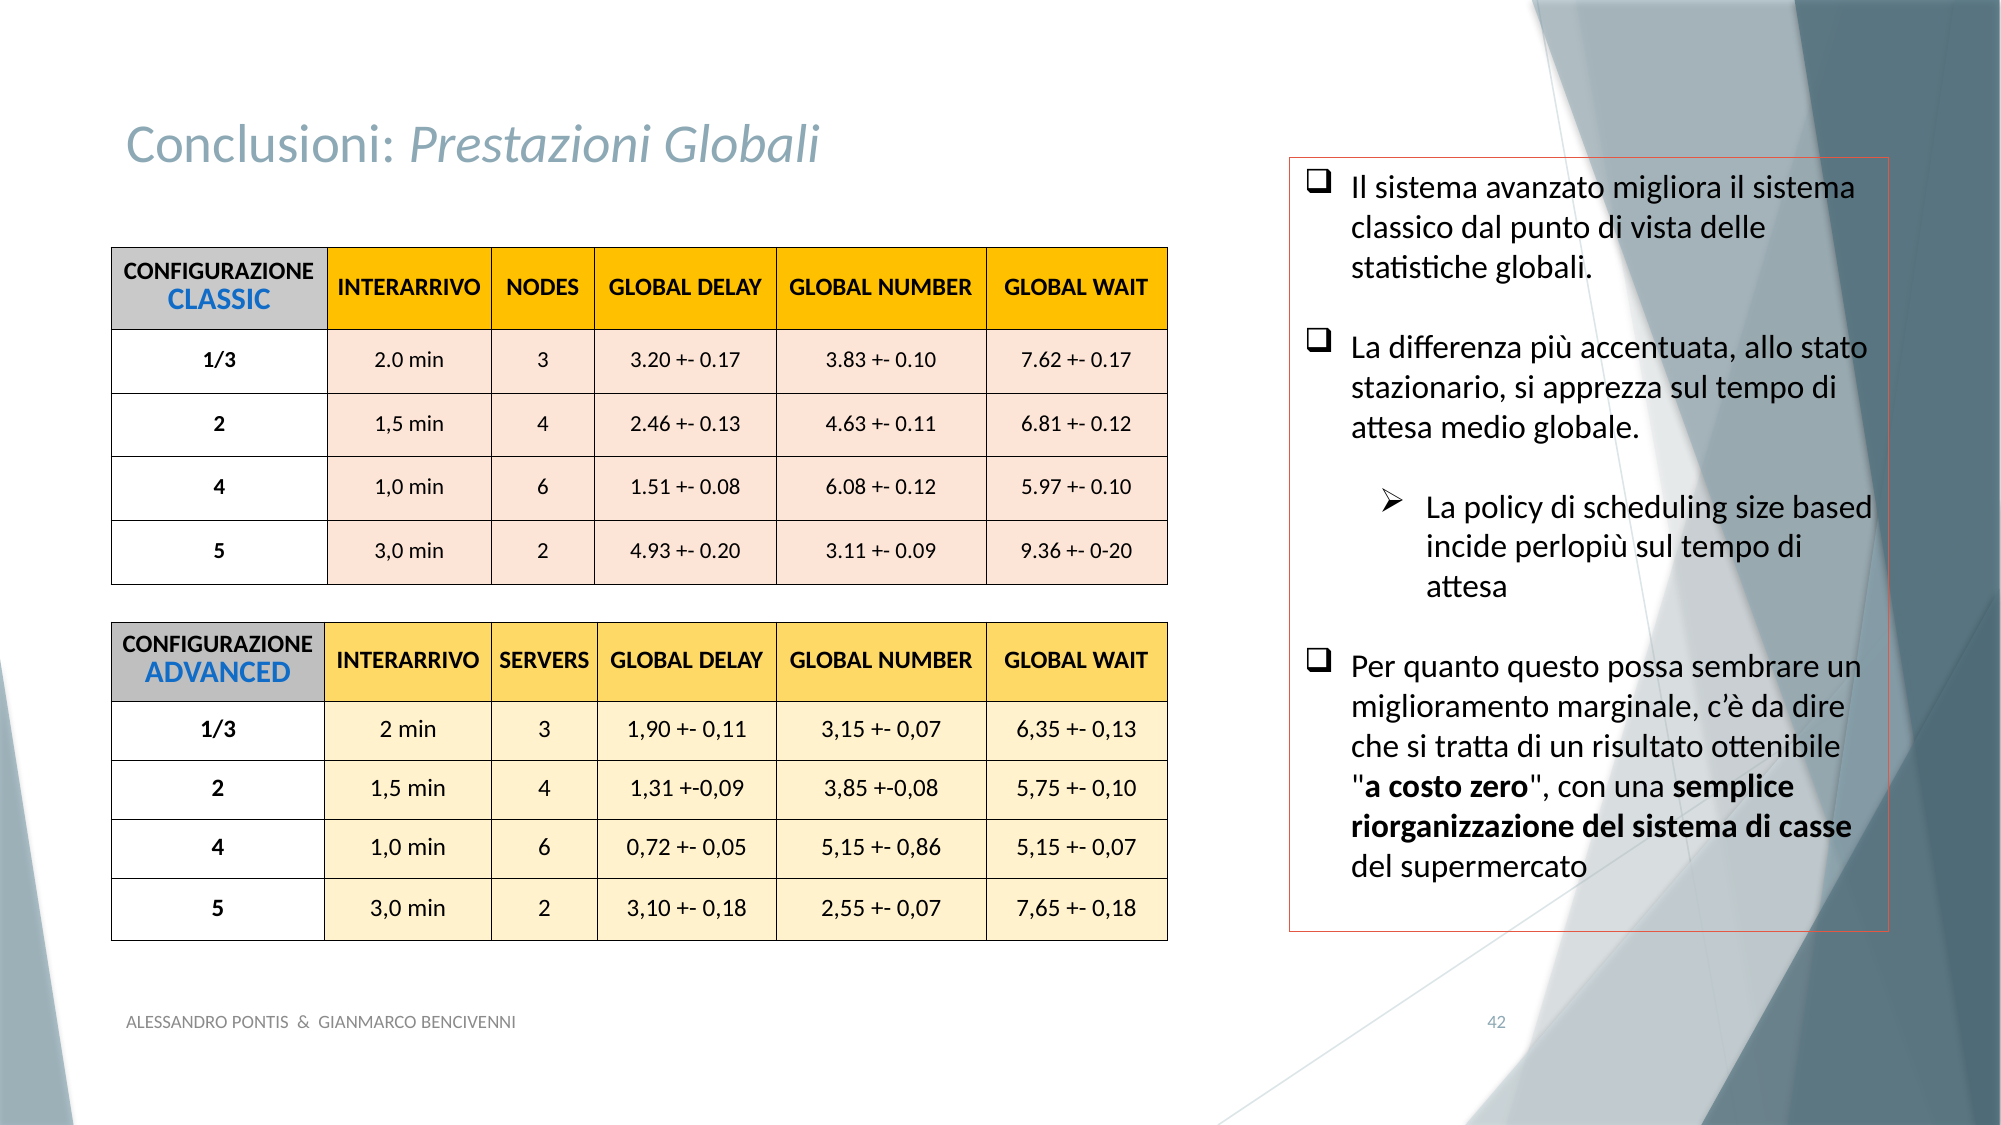

# Conclusioni: Prestazioni Globali
Il sistema avanzato migliora il sistema classico dal punto di vista delle statistiche globali.

La differenza più accentuata, allo stato stazionario, si apprezza sul tempo di attesa medio globale.

La policy di scheduling size based incide perlopiù sul tempo di attesa

Per quanto questo possa sembrare un miglioramento marginale, c’è da dire che si tratta di un risultato ottenibile "a costo zero", con una semplice riorganizzazione del sistema di casse del supermercato

| CONFIGURAZIONE CLASSIC | INTERARRIVO | NODES | GLOBAL DELAY | GLOBAL NUMBER | GLOBAL WAIT |
| --- | --- | --- | --- | --- | --- |
| 1/3 | 2.0 min | 3 | 3.20 +- 0.17 | 3.83 +- 0.10 | 7.62 +- 0.17 |
| 2 | 1,5 min | 4 | 2.46 +- 0.13 | 4.63 +- 0.11 | 6.81 +- 0.12 |
| 4 | 1,0 min | 6 | 1.51 +- 0.08 | 6.08 +- 0.12 | 5.97 +- 0.10 |
| 5 | 3,0 min | 2 | 4.93 +- 0.20 | 3.11 +- 0.09 | 9.36 +- 0-20 |
| CONFIGURAZIONE ADVANCED | INTERARRIVO | SERVERS | GLOBAL DELAY | GLOBAL NUMBER | GLOBAL WAIT |
| --- | --- | --- | --- | --- | --- |
| 1/3 | 2 min | 3 | 1,90 +- 0,11 | 3,15 +- 0,07 | 6,35 +- 0,13 |
| 2 | 1,5 min | 4 | 1,31 +-0,09 | 3,85 +-0,08 | 5,75 +- 0,10 |
| 4 | 1,0 min | 6 | 0,72 +- 0,05 | 5,15 +- 0,86 | 5,15 +- 0,07 |
| 5 | 3,0 min | 2 | 3,10 +- 0,18 | 2,55 +- 0,07 | 7,65 +- 0,18 |
ALESSANDRO PONTIS  &  GIANMARCO BENCIVENNI
42